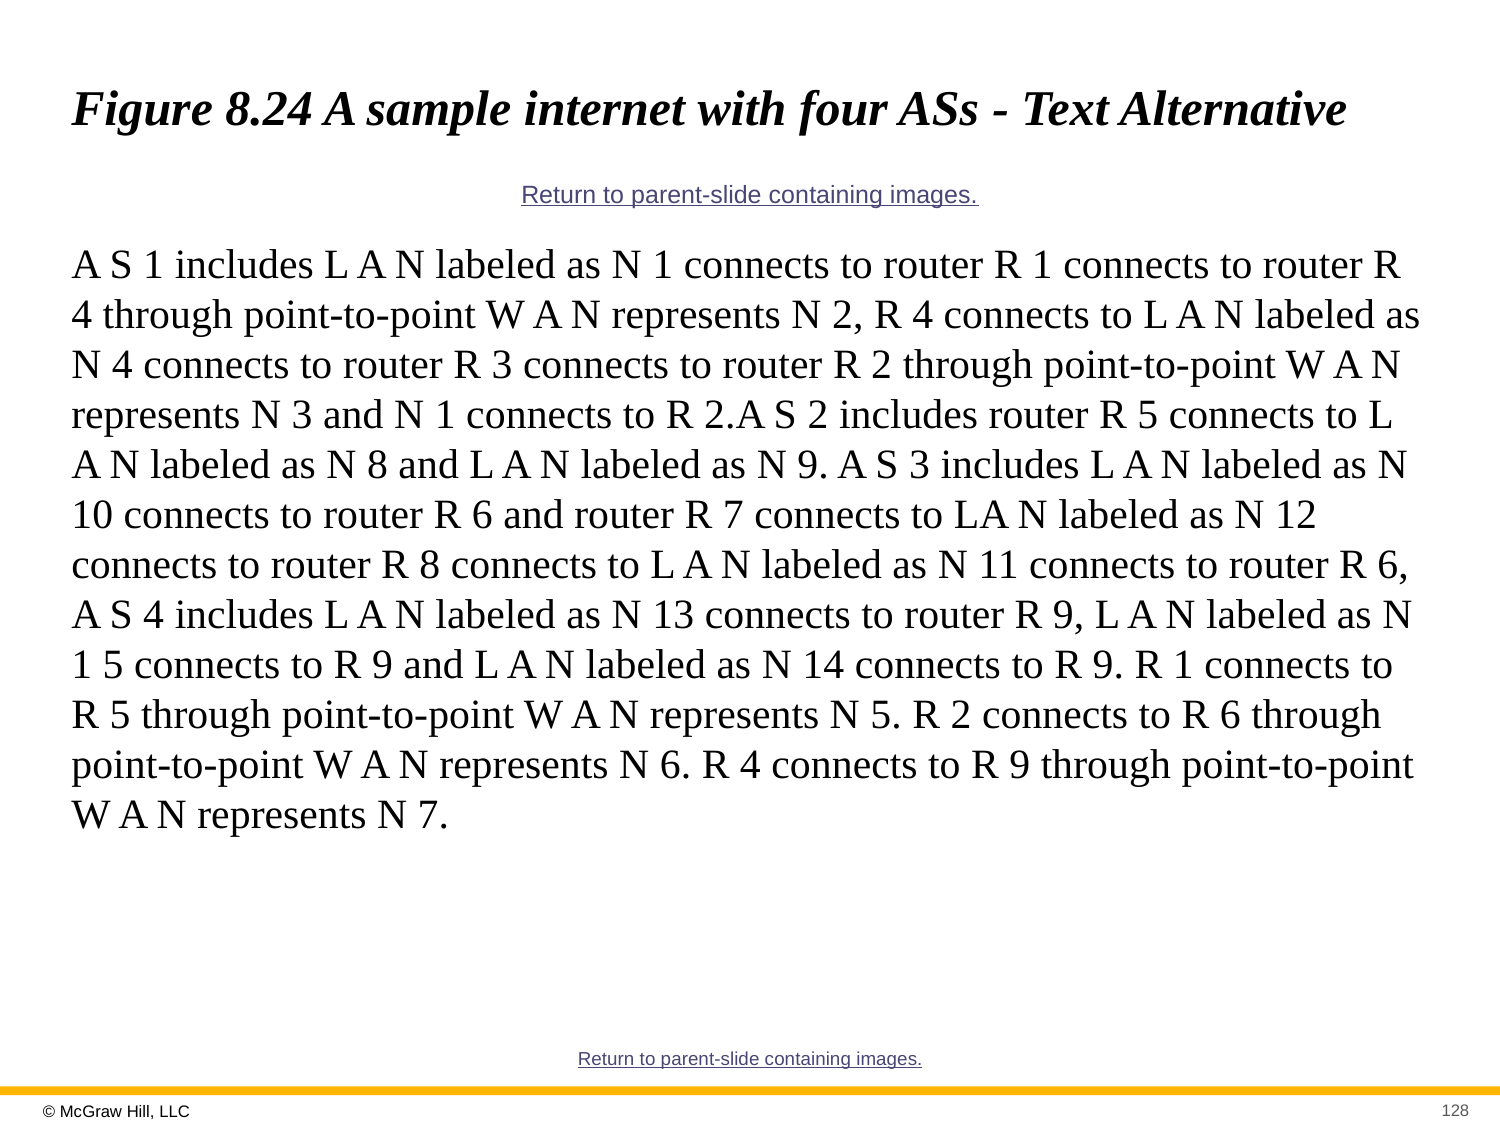

# Figure 8.24 A sample internet with four ASs - Text Alternative
Return to parent-slide containing images.
A S 1 includes L A N labeled as N 1 connects to router R 1 connects to router R 4 through point-to-point W A N represents N 2, R 4 connects to L A N labeled as N 4 connects to router R 3 connects to router R 2 through point-to-point W A N represents N 3 and N 1 connects to R 2.A S 2 includes router R 5 connects to L A N labeled as N 8 and L A N labeled as N 9. A S 3 includes L A N labeled as N 10 connects to router R 6 and router R 7 connects to LA N labeled as N 12 connects to router R 8 connects to L A N labeled as N 11 connects to router R 6, A S 4 includes L A N labeled as N 13 connects to router R 9, L A N labeled as N 1 5 connects to R 9 and L A N labeled as N 14 connects to R 9. R 1 connects to R 5 through point-to-point W A N represents N 5. R 2 connects to R 6 through point-to-point W A N represents N 6. R 4 connects to R 9 through point-to-point W A N represents N 7.
Return to parent-slide containing images.
128